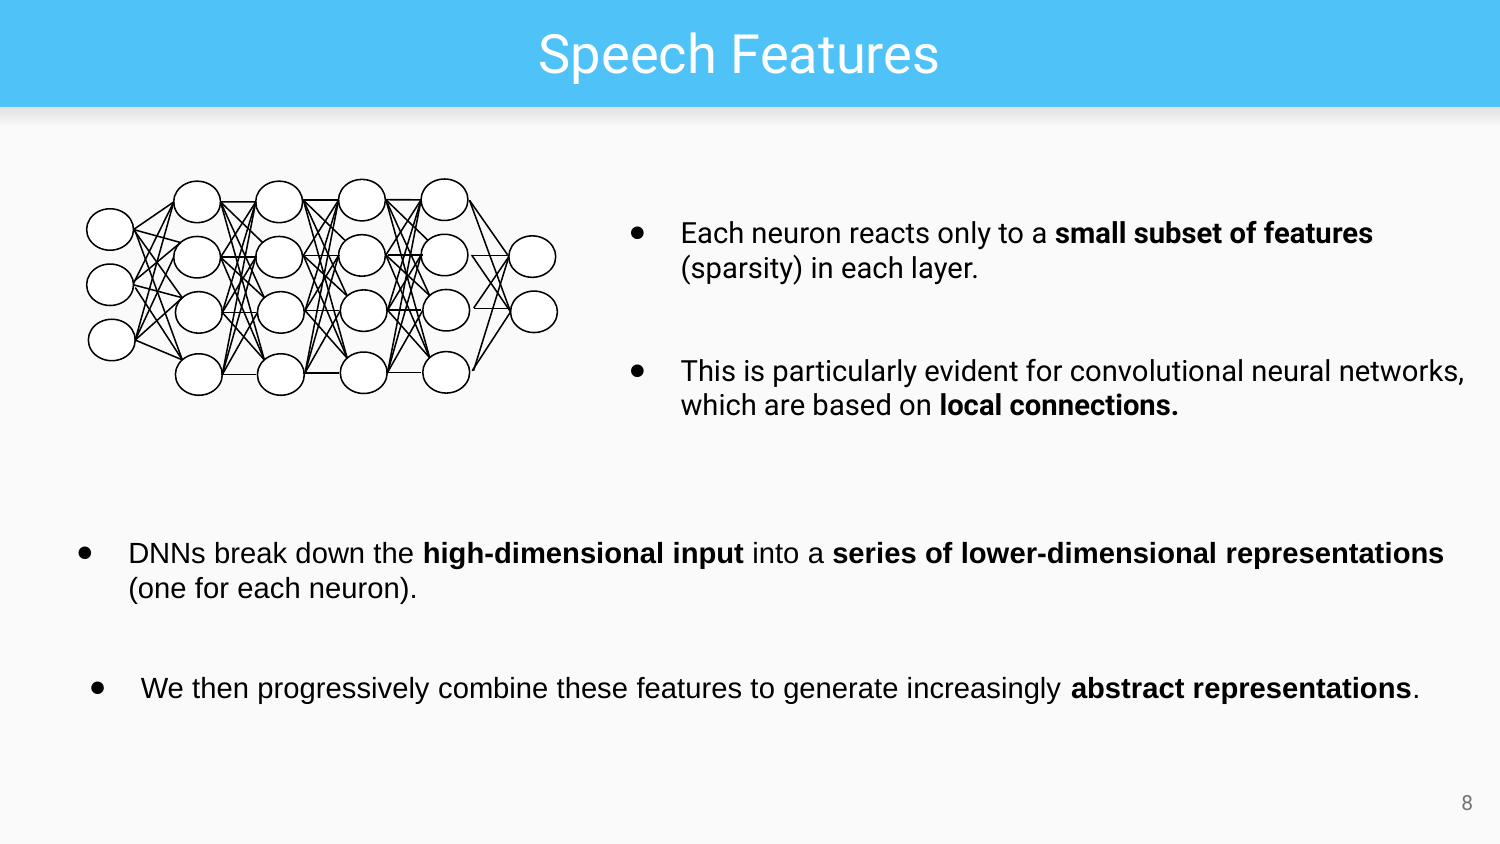

# Speech Features

Each neuron reacts only to a small subset of features (sparsity) in each layer.
This is particularly evident for convolutional neural networks, which are based on local connections.
DNNs break down the high-dimensional input into a series of lower-dimensional representations (one for each neuron).
We then progressively combine these features to generate increasingly abstract representations.
8